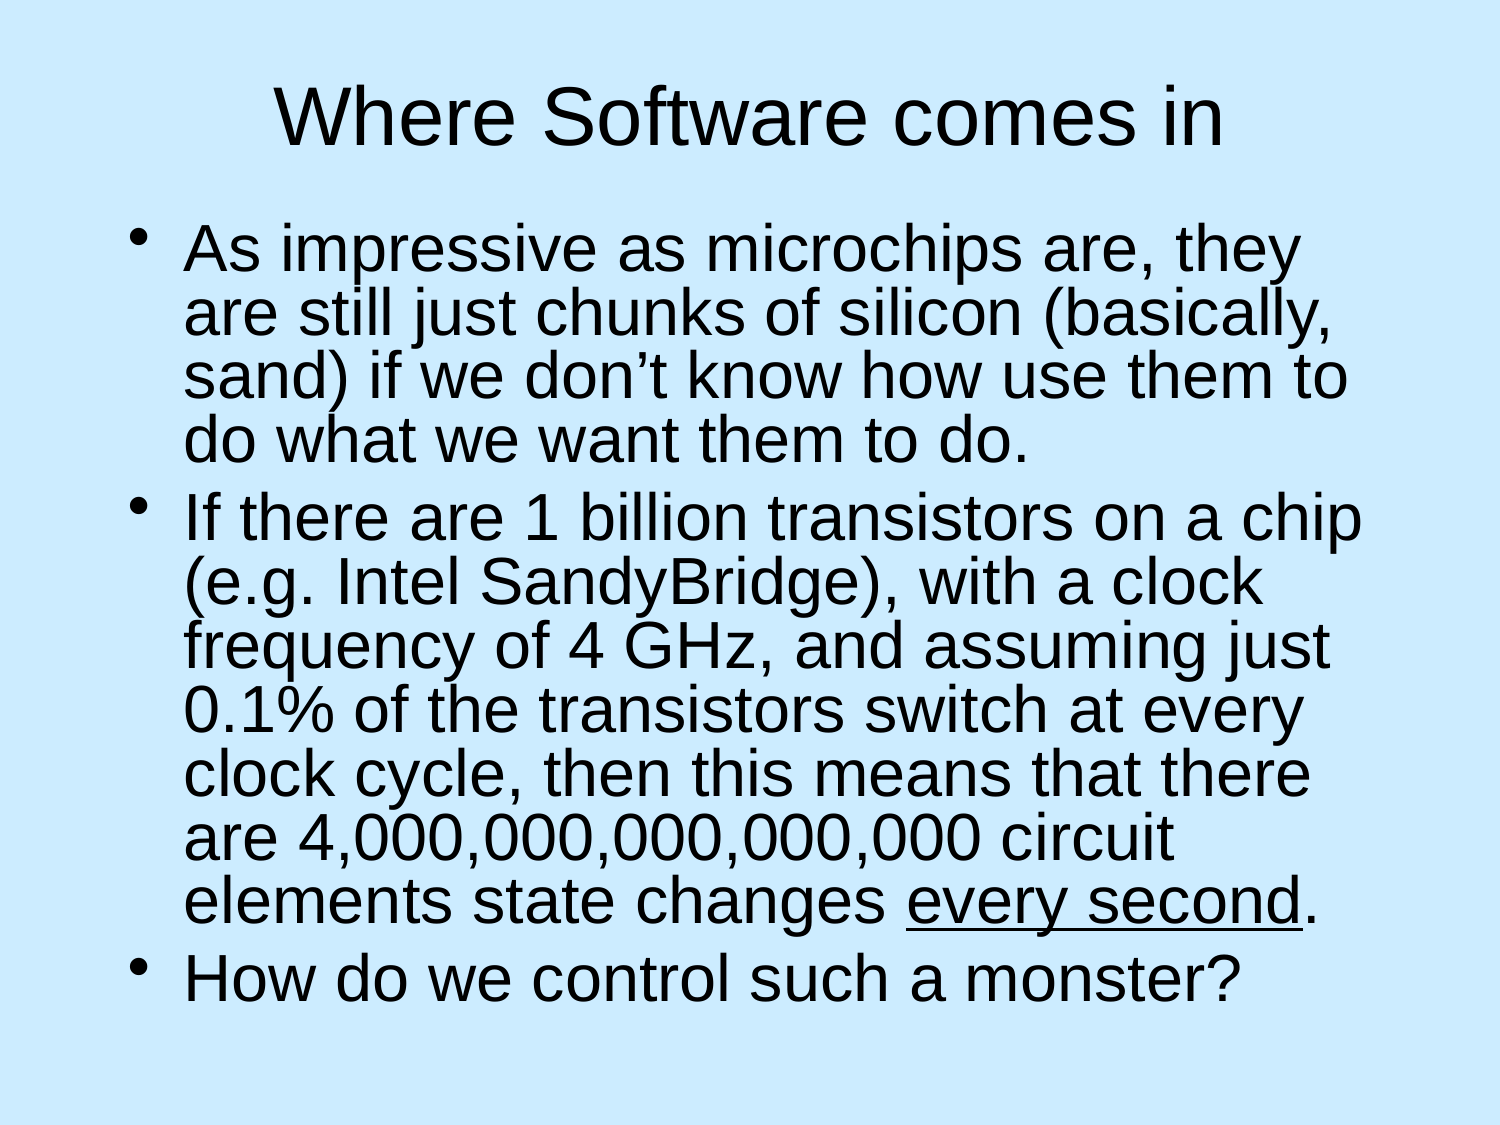

# Where Software comes in
As impressive as microchips are, they are still just chunks of silicon (basically, sand) if we don’t know how use them to do what we want them to do.
If there are 1 billion transistors on a chip (e.g. Intel SandyBridge), with a clock frequency of 4 GHz, and assuming just 0.1% of the transistors switch at every clock cycle, then this means that there are 4,000,000,000,000,000 circuit elements state changes every second.
How do we control such a monster?